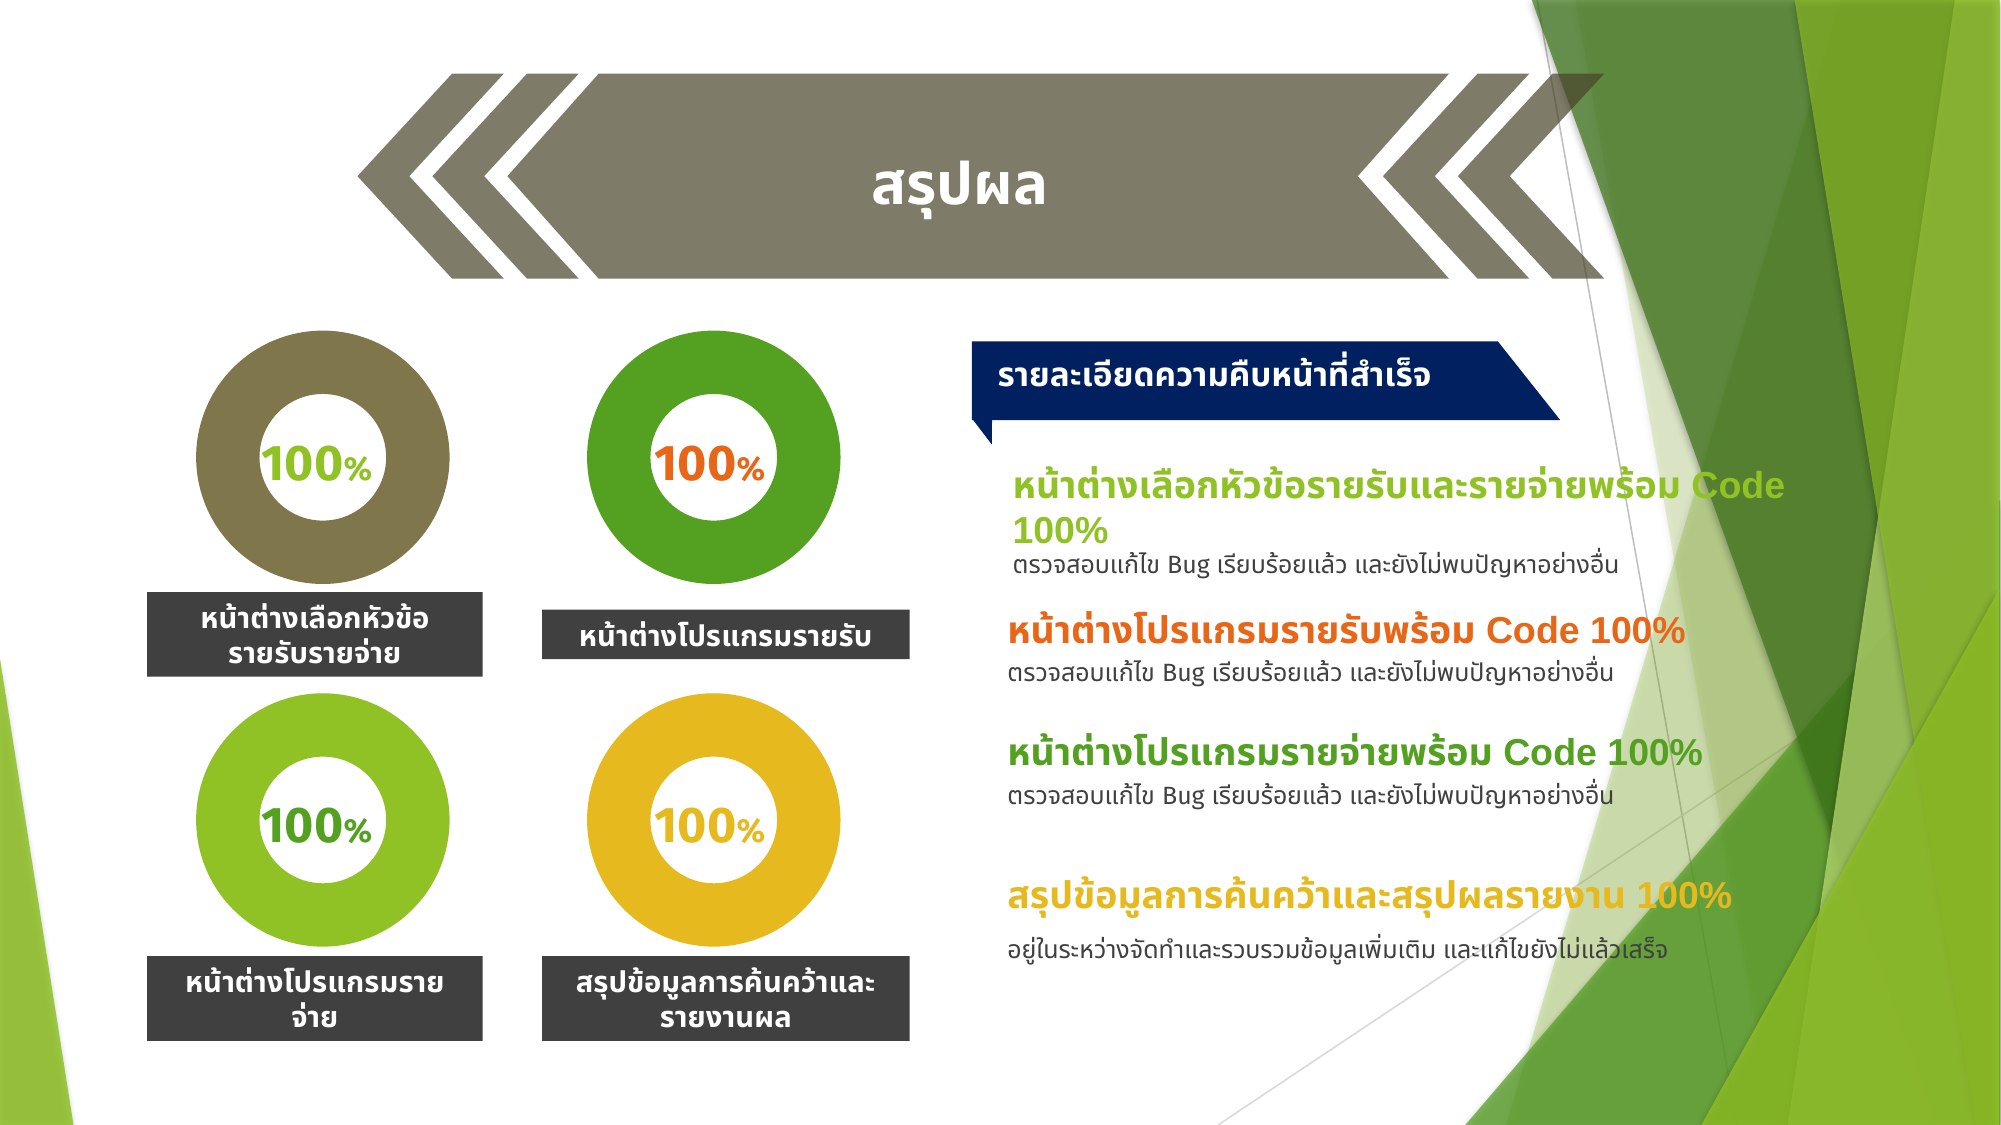

สรุปผล

### Chart

| Category | % |
|---|---|
| colored | 100.0 |
| blank | 0.0 |

### Chart

| Category |  |
|---|---|

รายละเอียดความคืบหน้าที่สำเร็จ
100%
100%
หน้าต่างเลือกหัวข้อรายรับและรายจ่ายพร้อม Code 100%
ตรวจสอบแก้ไข Bug เรียบร้อยแล้ว และยังไม่พบปัญหาอย่างอื่น
หน้าต่างโปรแกรมรายรับพร้อม Code 100%
ตรวจสอบแก้ไข Bug เรียบร้อยแล้ว และยังไม่พบปัญหาอย่างอื่น
หน้าต่างเลือกหัวข้อรายรับรายจ่าย
หน้าต่างโปรแกรมรายรับ

### Chart

| Category | % |
|---|---|
| colored | 100.0 |
| blank | 0.0 |

### Chart

| Category | % |
|---|---|
| colored | 100.0 |
| blank | 0.0 |
หน้าต่างโปรแกรมรายจ่ายพร้อม Code 100%
ตรวจสอบแก้ไข Bug เรียบร้อยแล้ว และยังไม่พบปัญหาอย่างอื่น
100%
100%
สรุปข้อมูลการค้นคว้าและสรุปผลรายงาน 100%
อยู่ในระหว่างจัดทำและรวบรวมข้อมูลเพิ่มเติม และแก้ไขยังไม่แล้วเสร็จ
สรุปข้อมูลการค้นคว้าและรายงานผล
หน้าต่างโปรแกรมรายจ่าย